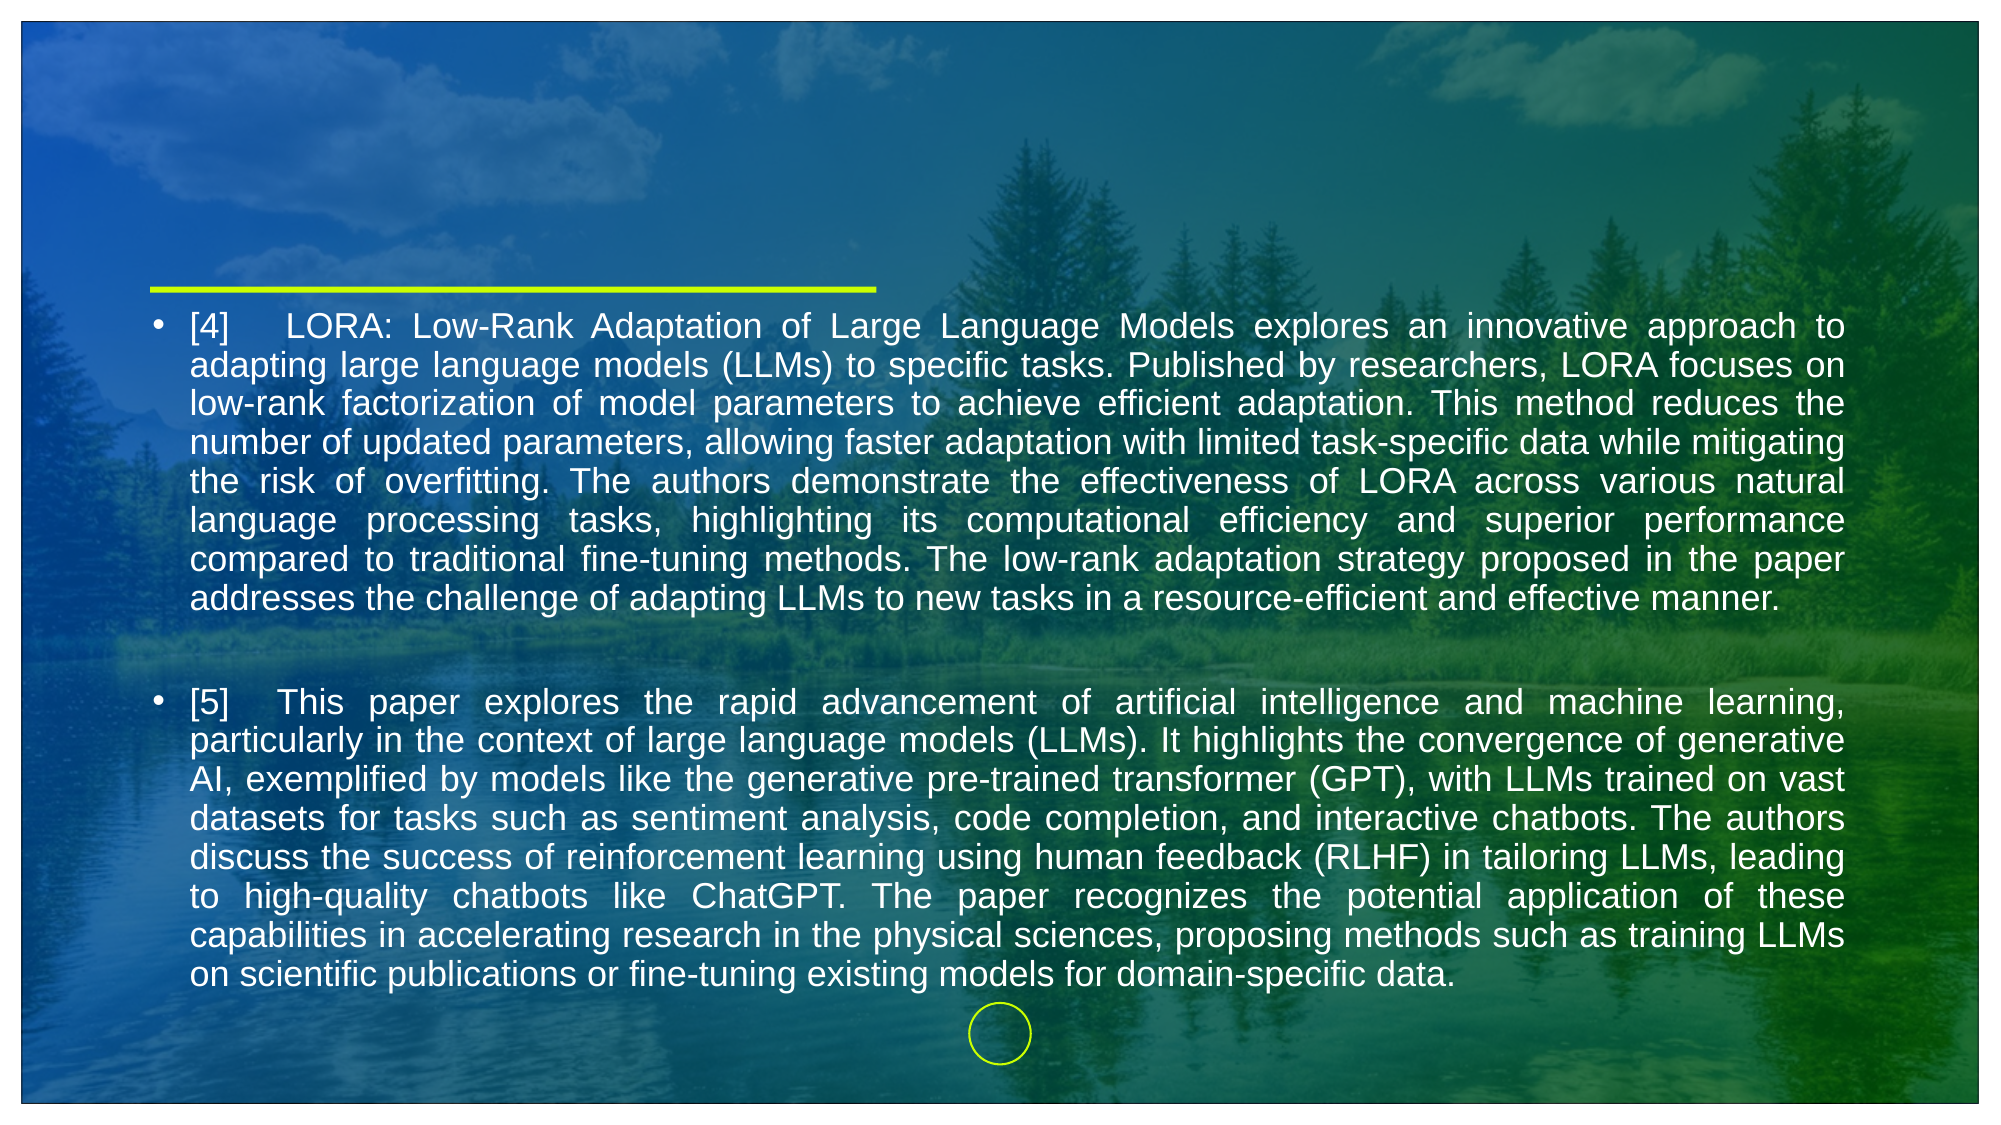

[4]   LORA: Low-Rank Adaptation of Large Language Models explores an innovative approach to adapting large language models (LLMs) to specific tasks. Published by researchers, LORA focuses on low-rank factorization of model parameters to achieve efficient adaptation. This method reduces the number of updated parameters, allowing faster adaptation with limited task-specific data while mitigating the risk of overfitting. The authors demonstrate the effectiveness of LORA across various natural language processing tasks, highlighting its computational efficiency and superior performance compared to traditional fine-tuning methods. The low-rank adaptation strategy proposed in the paper addresses the challenge of adapting LLMs to new tasks in a resource-efficient and effective manner.

[5]  This paper explores the rapid advancement of artificial intelligence and machine learning, particularly in the context of large language models (LLMs). It highlights the convergence of generative AI, exemplified by models like the generative pre-trained transformer (GPT), with LLMs trained on vast datasets for tasks such as sentiment analysis, code completion, and interactive chatbots. The authors discuss the success of reinforcement learning using human feedback (RLHF) in tailoring LLMs, leading to high-quality chatbots like ChatGPT. The paper recognizes the potential application of these capabilities in accelerating research in the physical sciences, proposing methods such as training LLMs on scientific publications or fine-tuning existing models for domain-specific data.